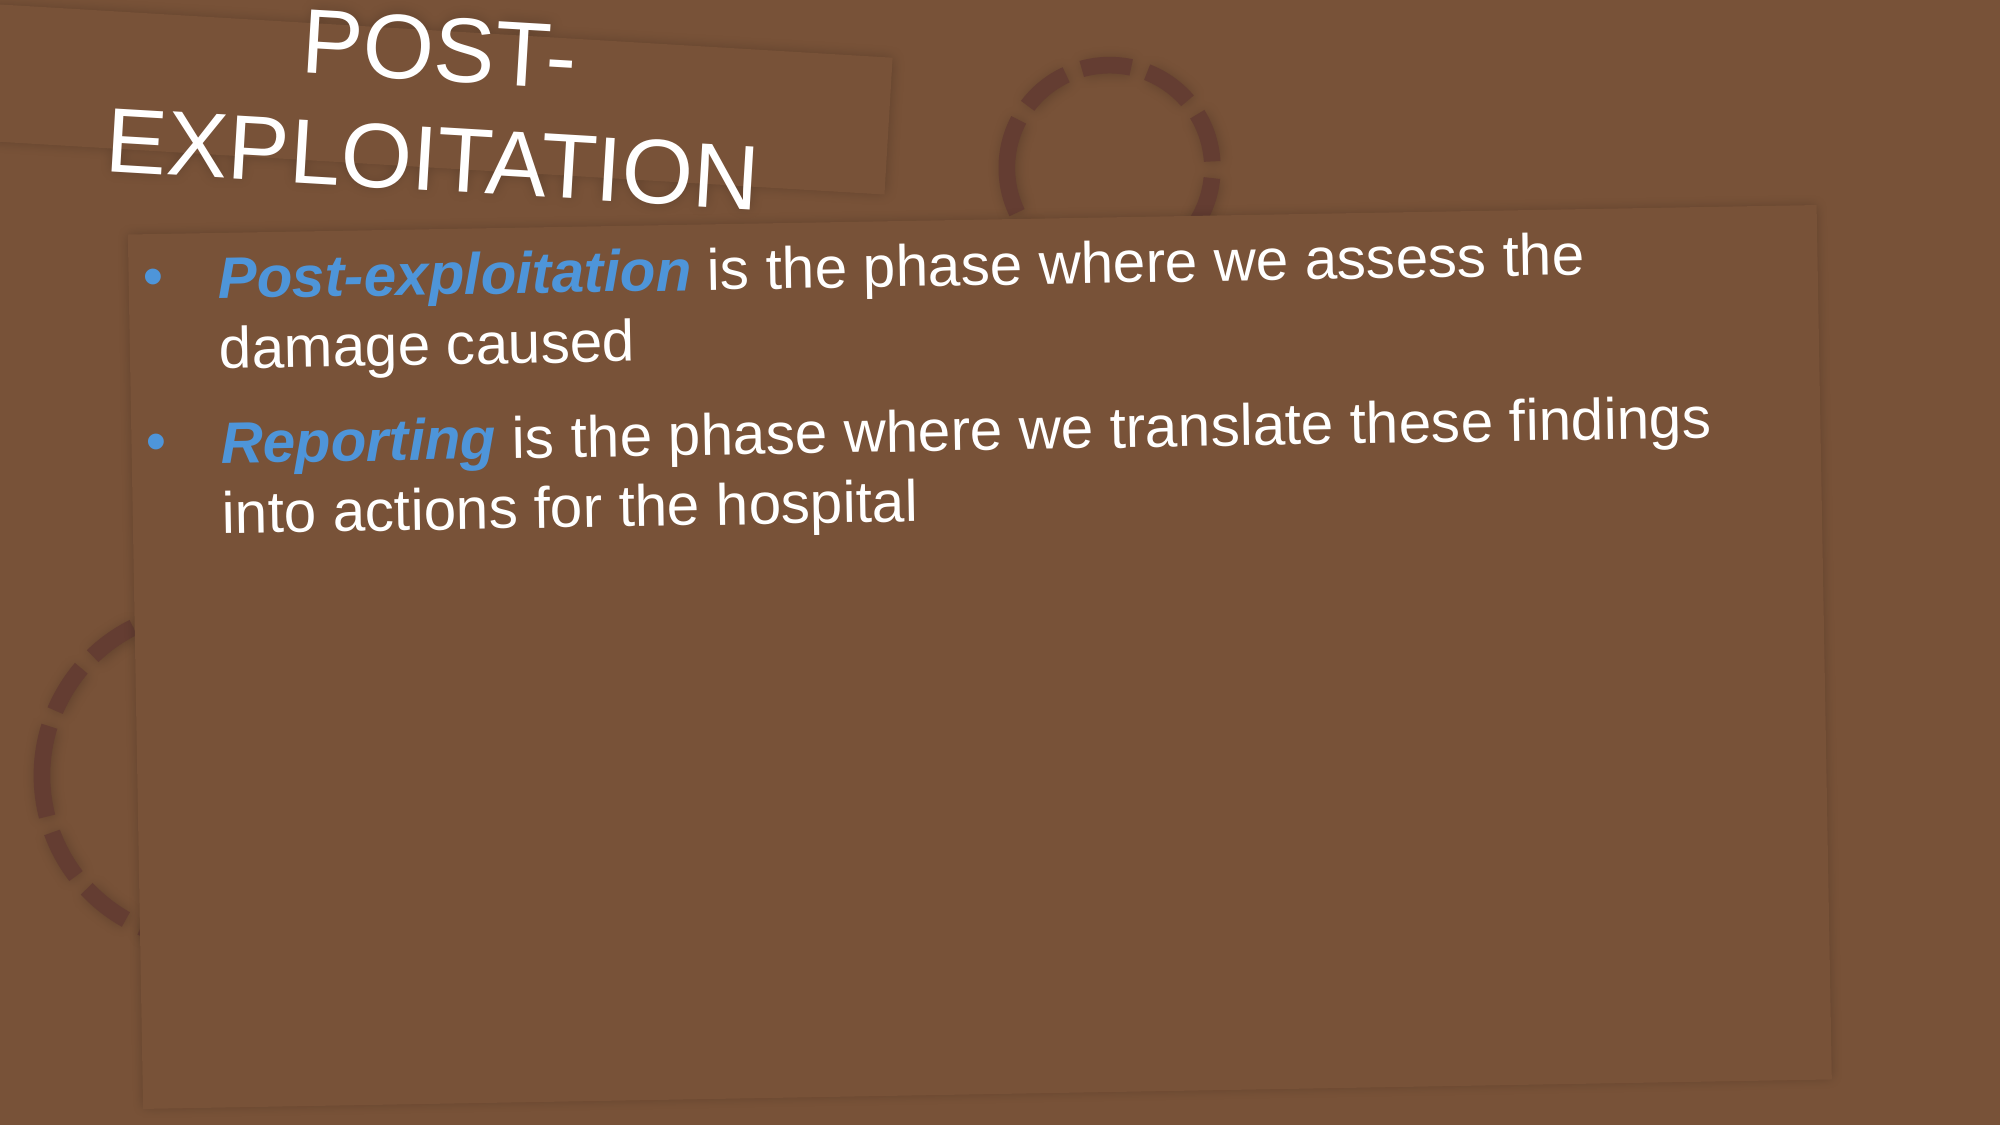

POST-EXPLOITATION

Post-exploitation is the phase where we assess the damage caused
Reporting is the phase where we translate these findings into actions for the hospital